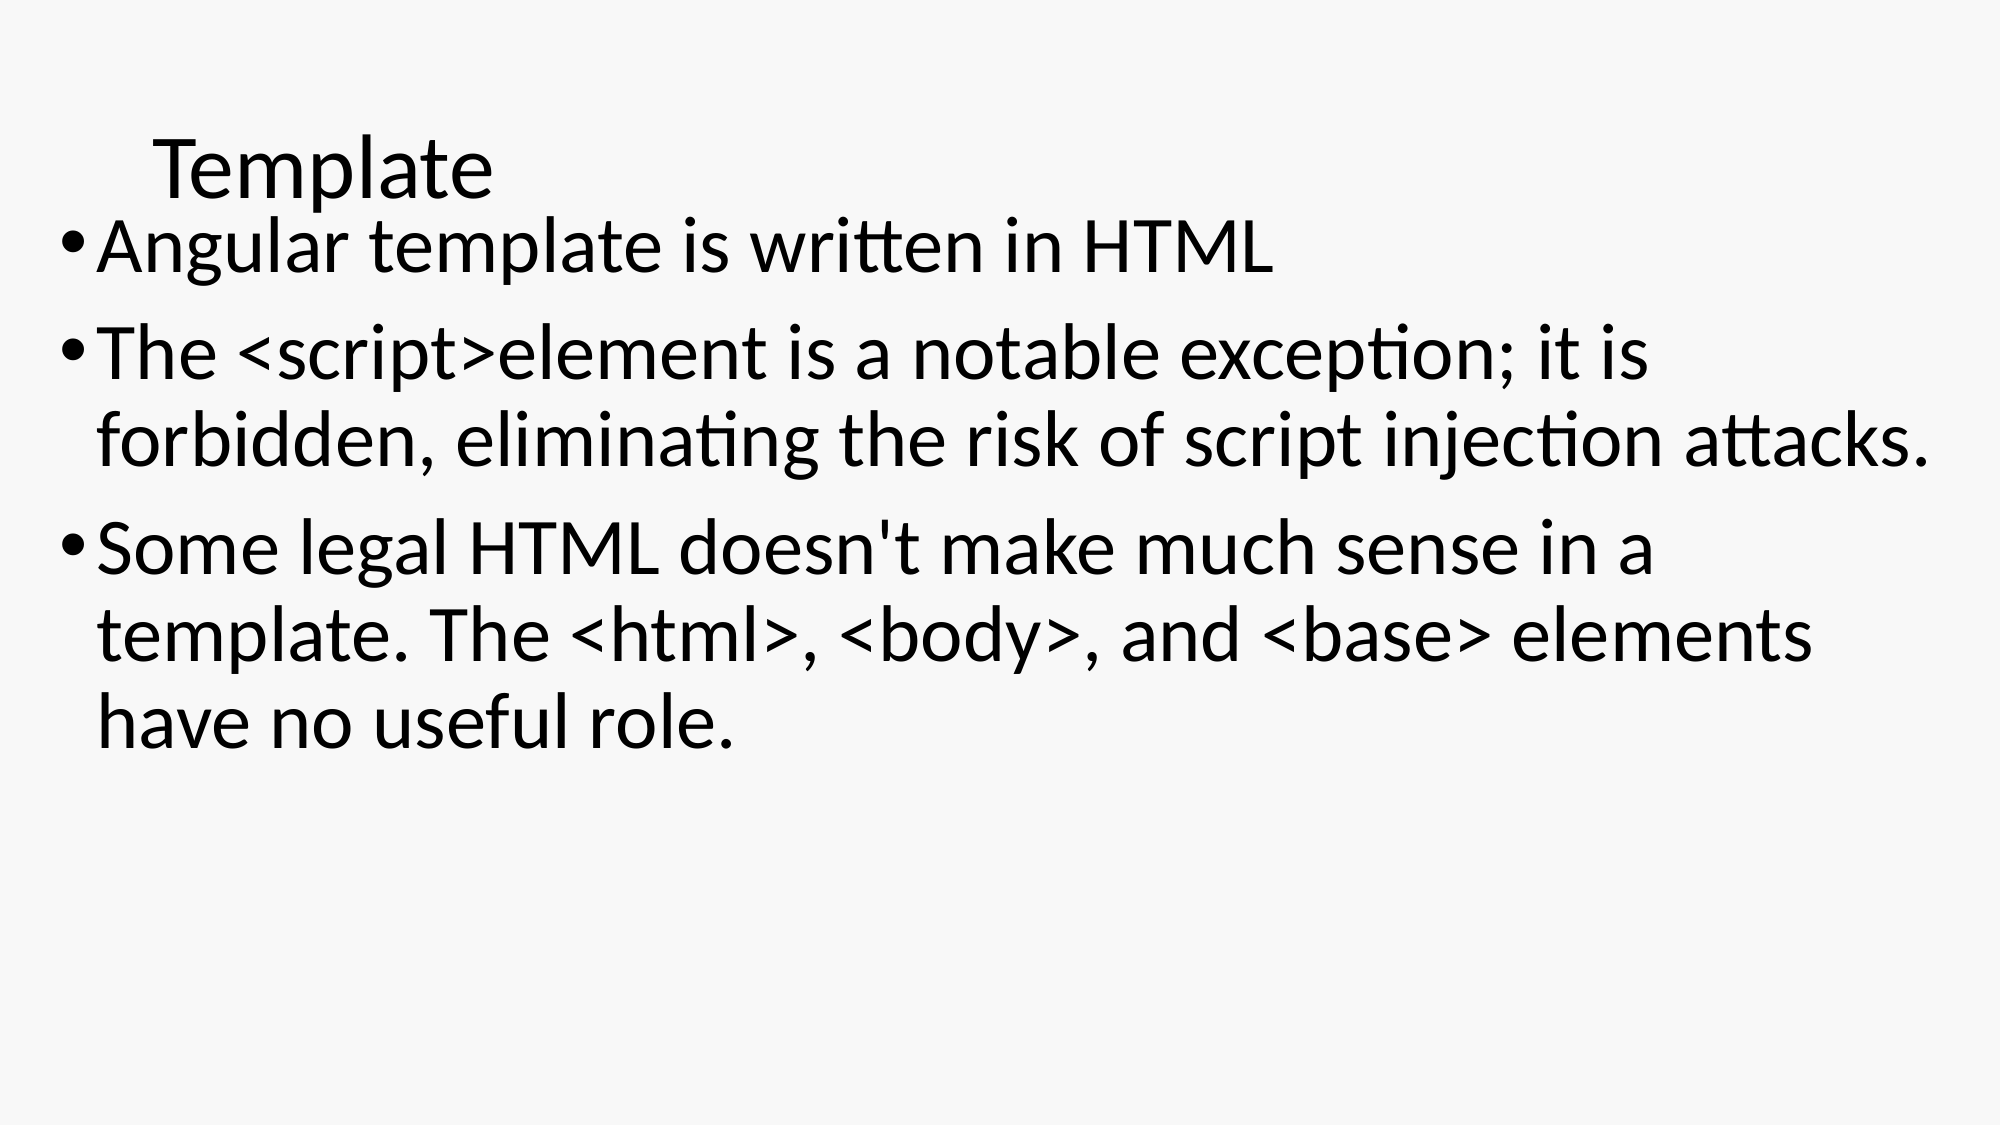

# Template
Angular template is written in HTML
The <script>element is a notable exception; it is forbidden, eliminating the risk of script injection attacks.
Some legal HTML doesn't make much sense in a template. The <html>, <body>, and <base> elements have no useful role.